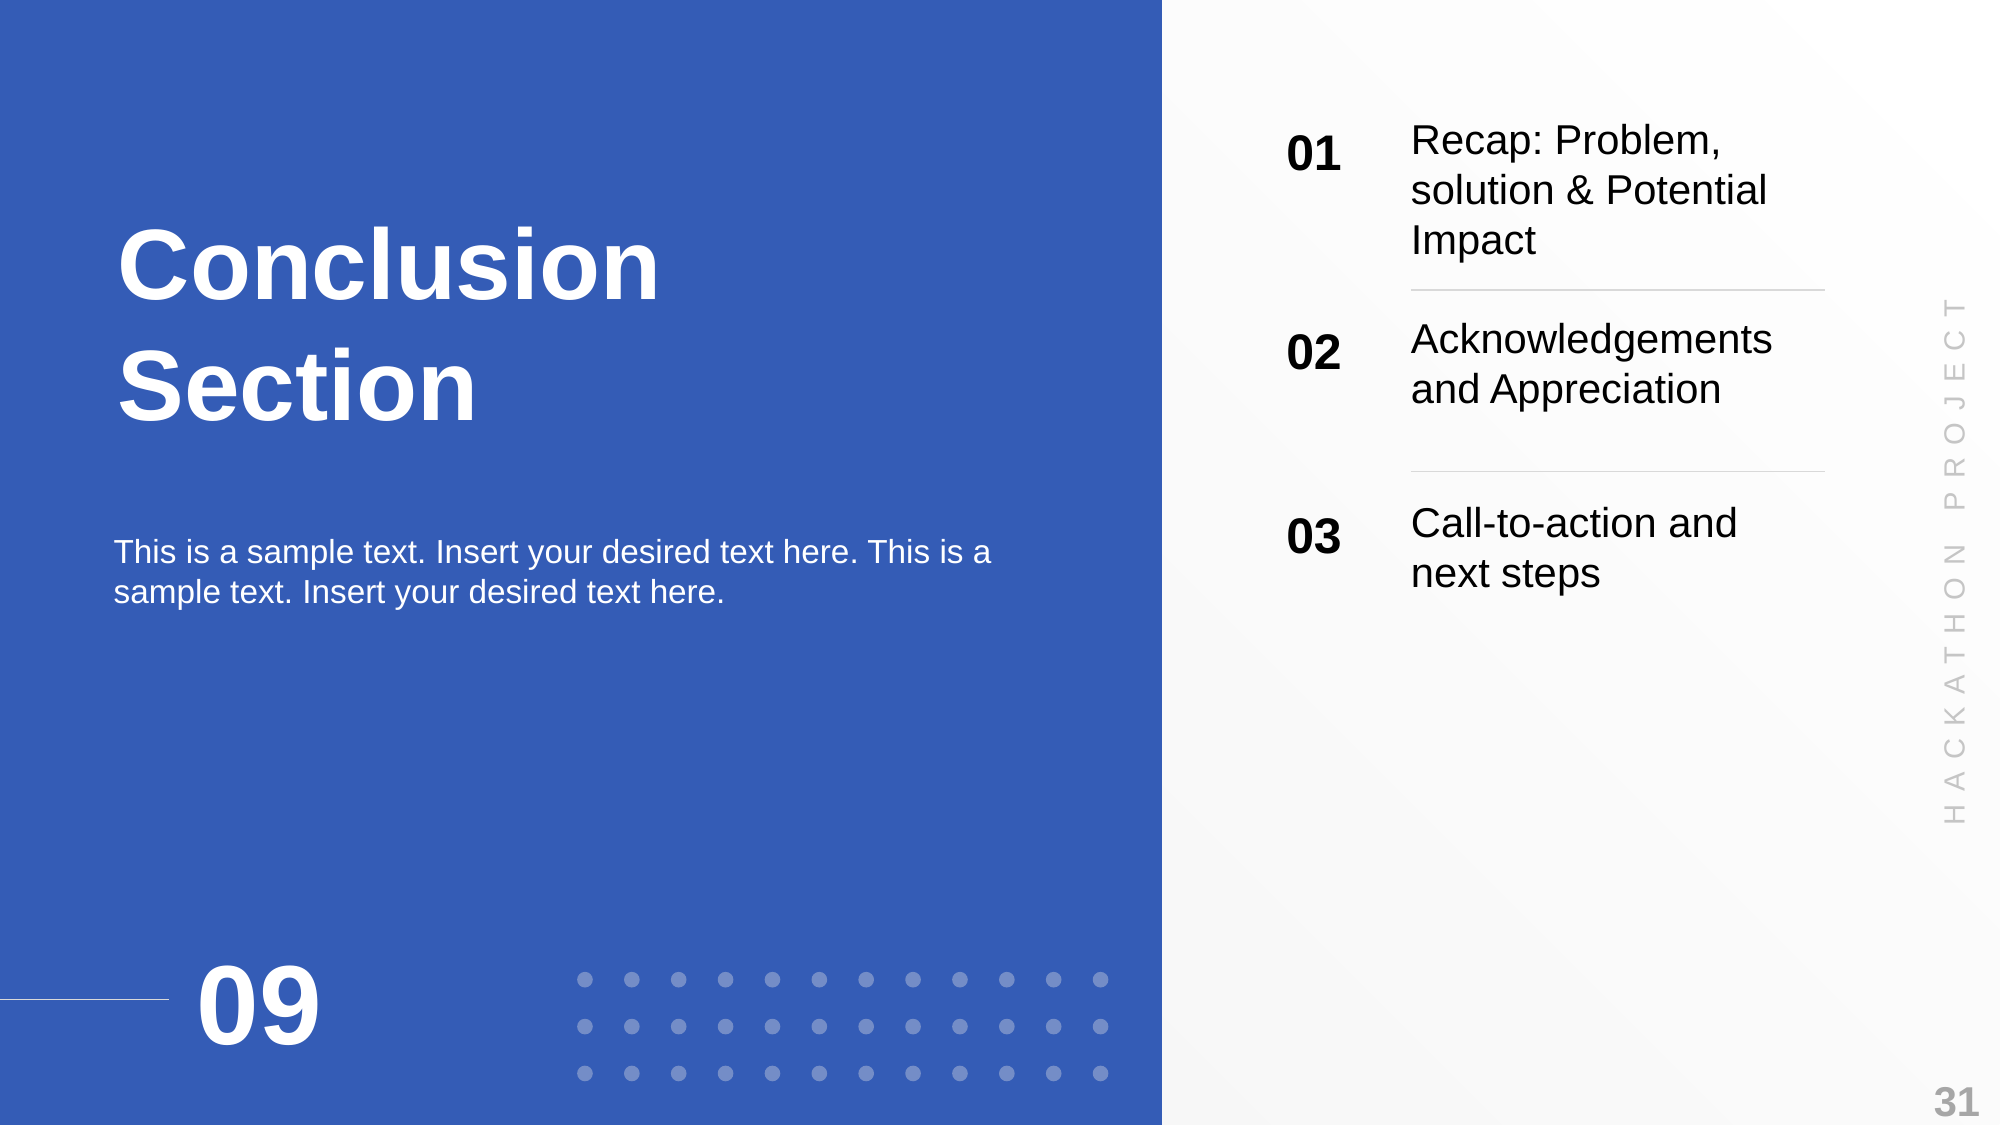

Conclusion Section
01
Recap: Problem, solution & Potential Impact
02
Acknowledgements and Appreciation
03
Call-to-action and next steps
This is a sample text. Insert your desired text here. This is a sample text. Insert your desired text here.
HACKATHON PROJECT
09
31